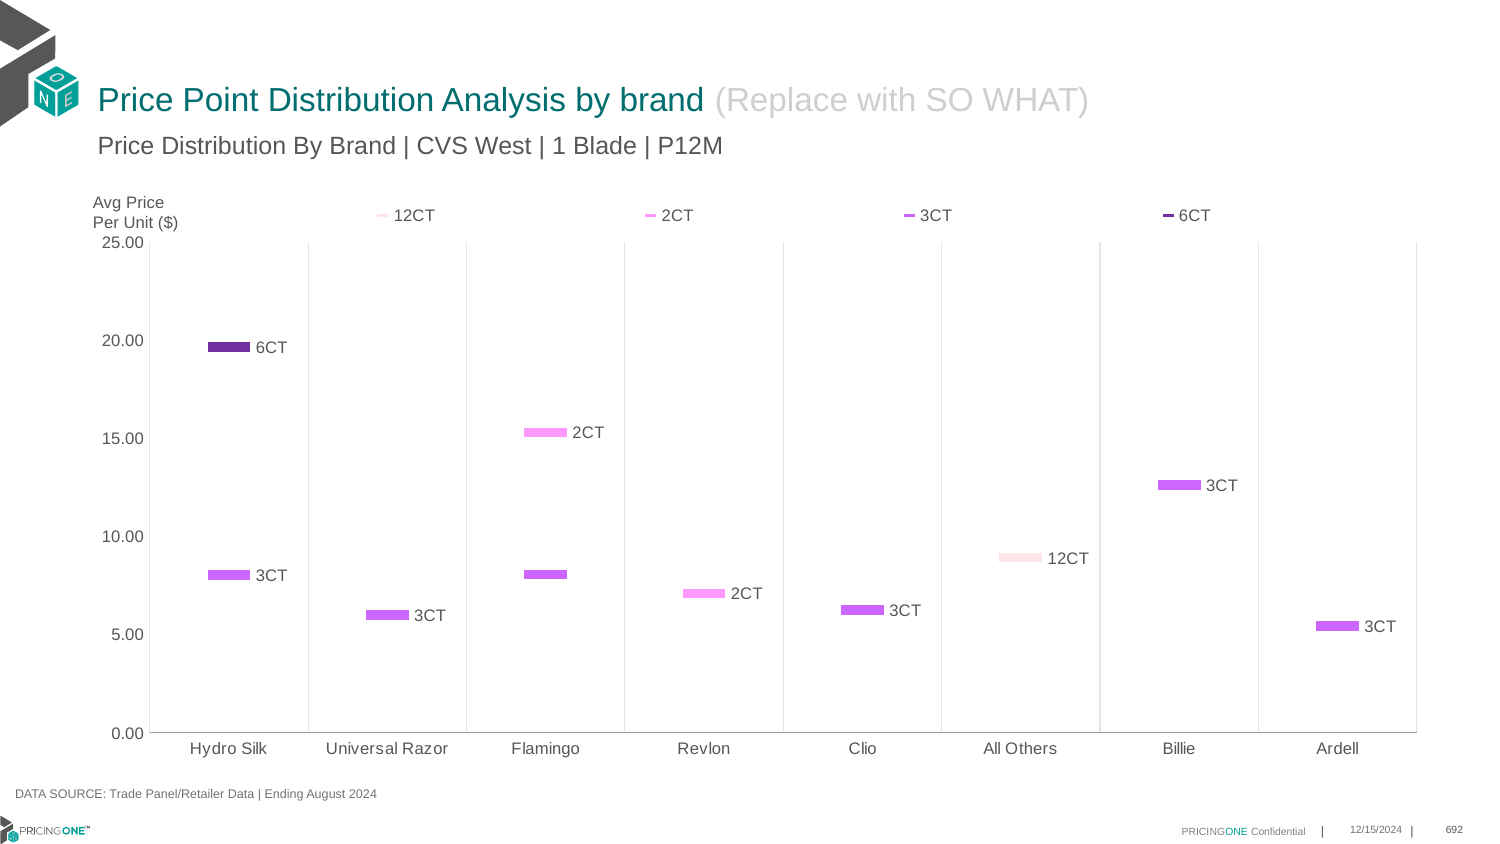

# Price Point Distribution Analysis by brand (Replace with SO WHAT)
Price Distribution By Brand | CVS West | 1 Blade | P12M

### Chart

| Category | 12CT | 2CT | 3CT | 6CT |
|---|---|---|---|---|
| Hydro Silk | None | None | 8.032484076433121 | 19.65012932047966 |
| Universal Razor | None | None | 5.989573994753793 | None |
| Flamingo | None | 15.280907985407378 | 8.049384111199005 | None |
| Revlon | None | 7.104318084651561 | None | None |
| Clio | None | None | 6.256253413435282 | None |
| All Others | 8.909360440491318 | None | None | None |
| Billie | None | None | 12.611510791366907 | None |
| Ardell | None | None | 5.445633802816902 | None |
Avg Price
Per Unit ($)
DATA SOURCE: Trade Panel/Retailer Data | Ending August 2024
12/15/2024
692